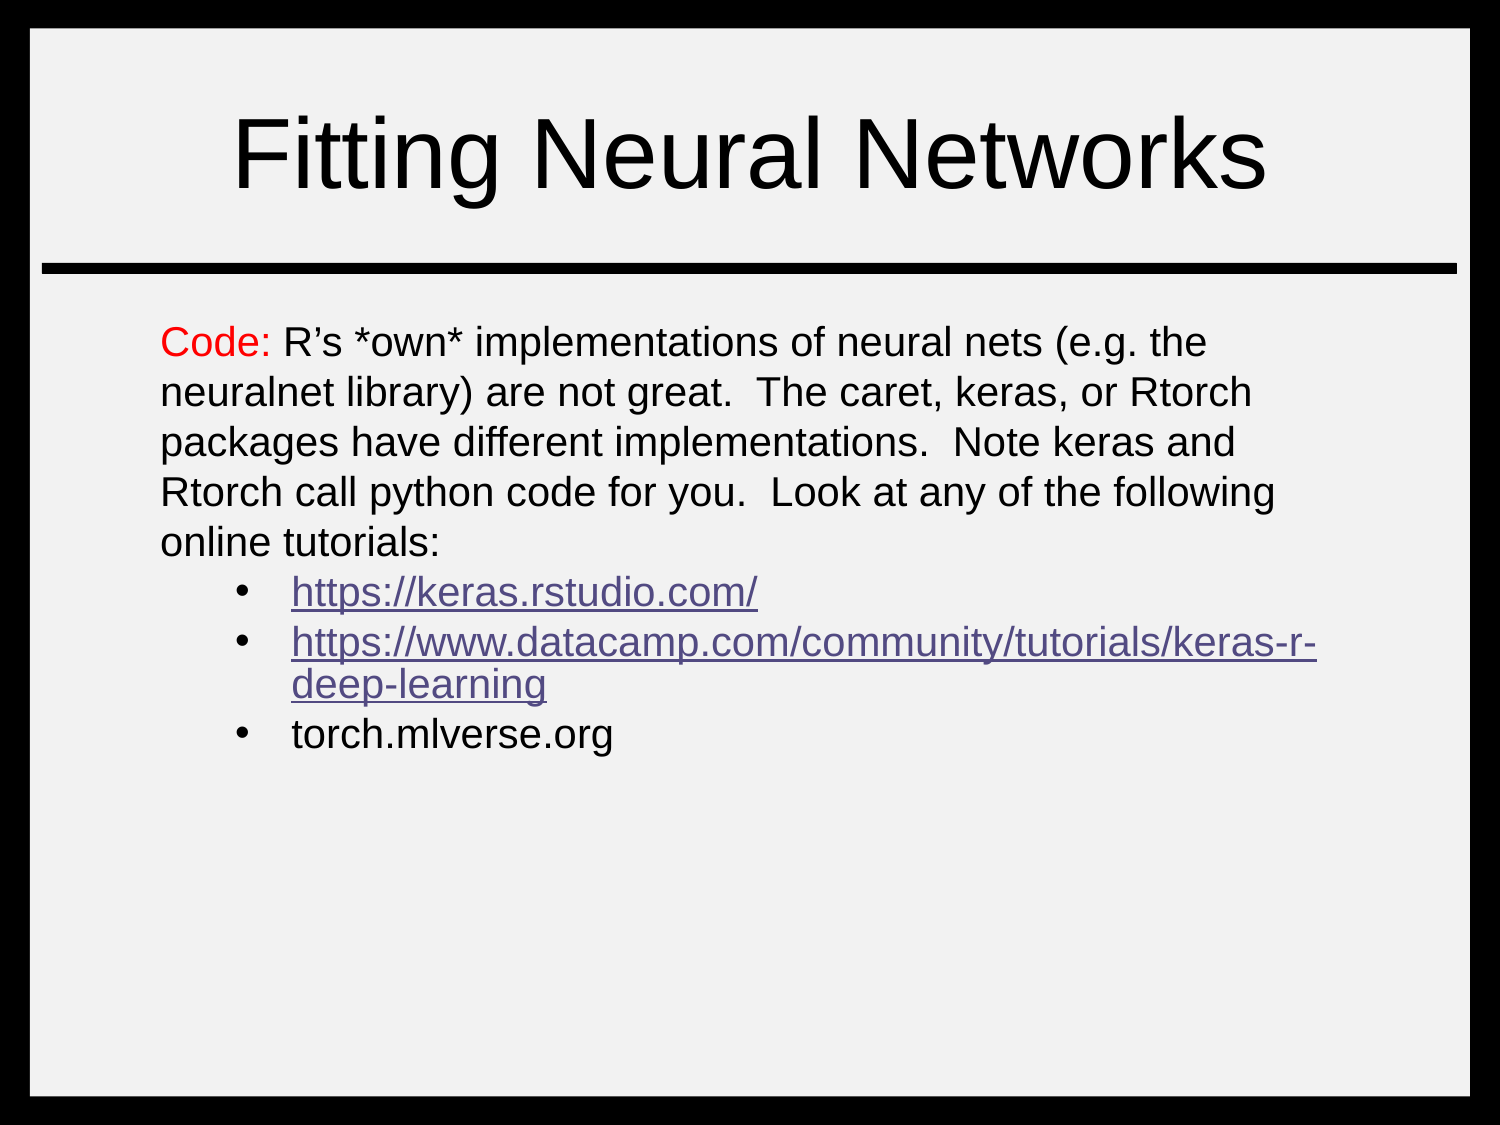

# Fitting Neural Networks
Code: R’s *own* implementations of neural nets (e.g. the neuralnet library) are not great.  The caret, keras, or Rtorch packages have different implementations.  Note keras and Rtorch call python code for you.  Look at any of the following online tutorials:
https://keras.rstudio.com/
https://www.datacamp.com/community/tutorials/keras-r-deep-learning
torch.mlverse.org